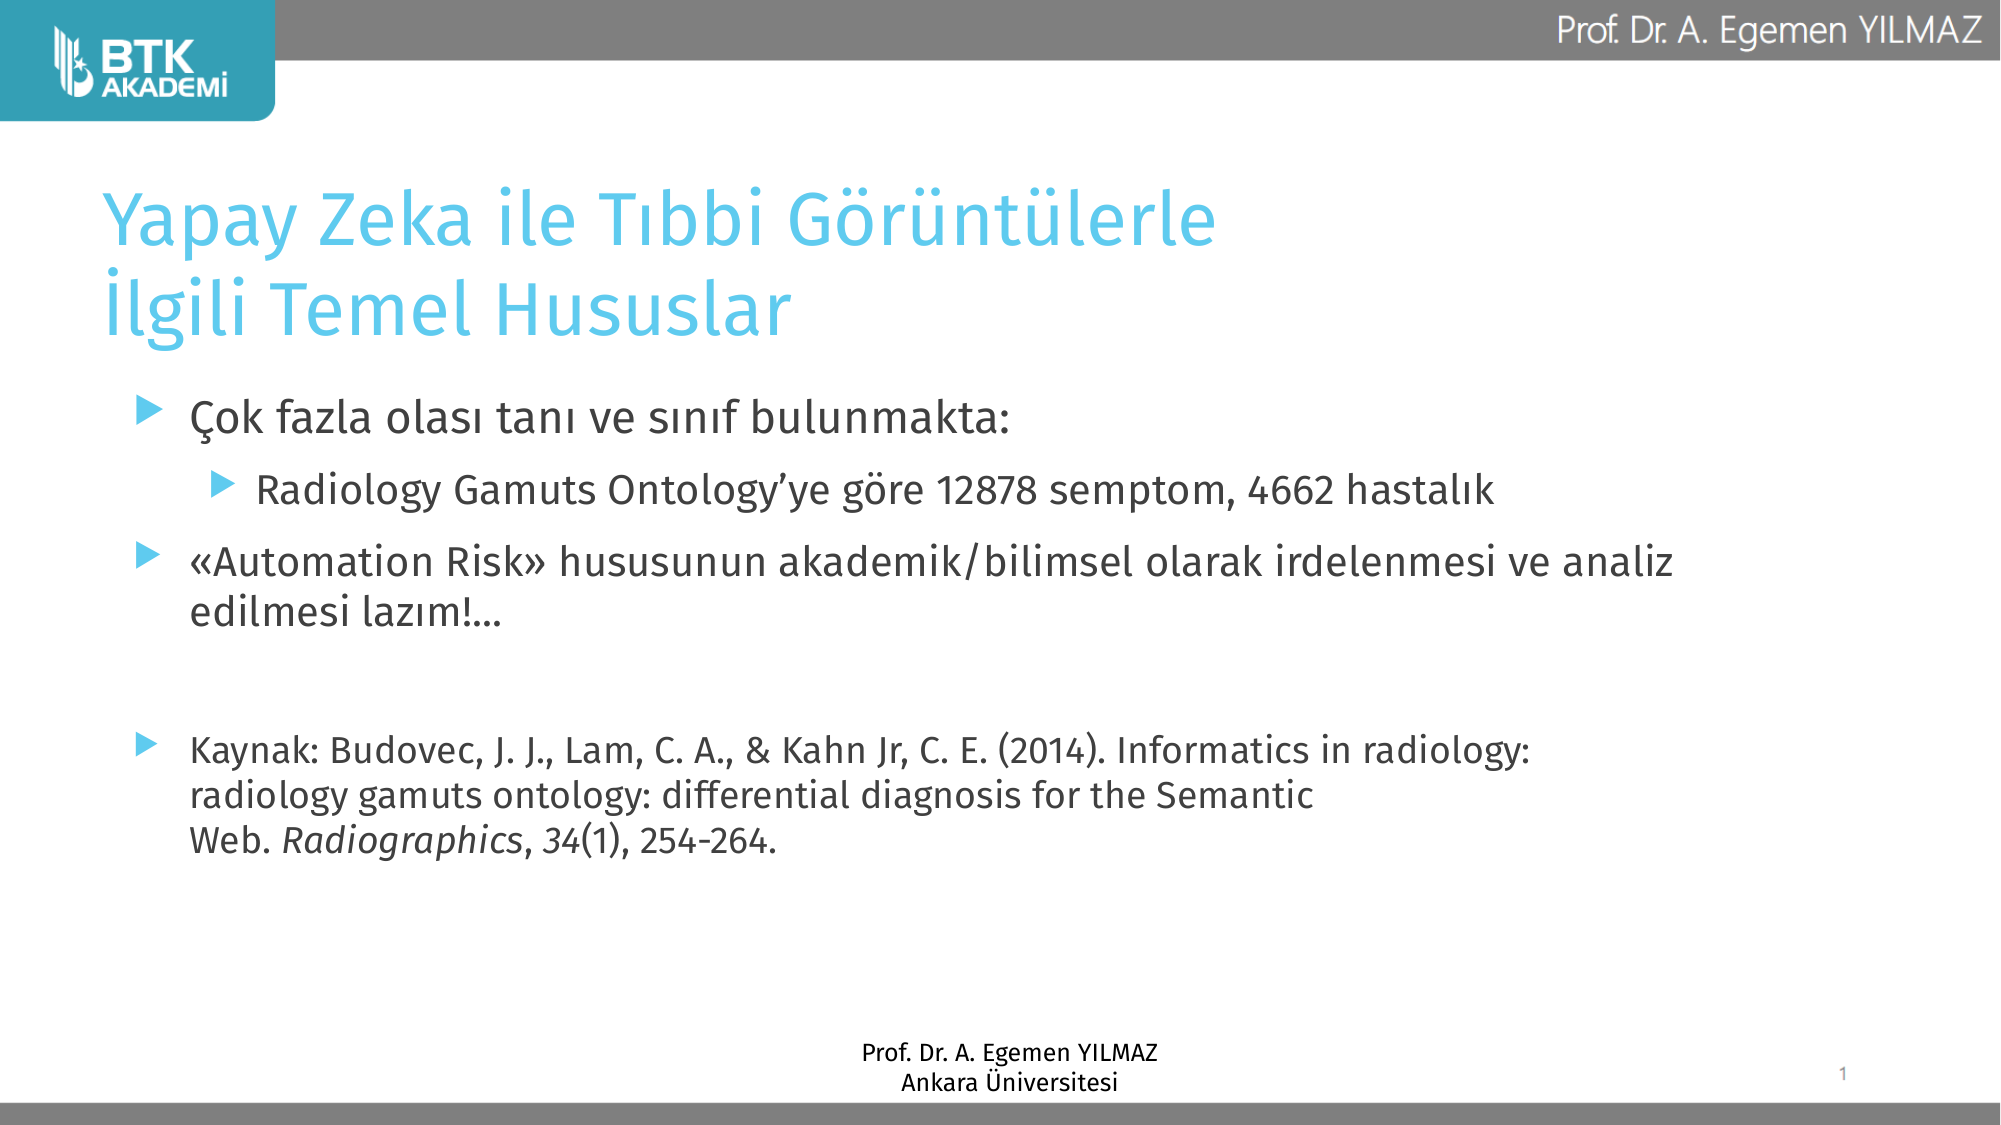

# Yapay Zeka ile Tıbbi Görüntülerle İlgili Temel Hususlar
Çok fazla olası tanı ve sınıf bulunmakta:
Radiology Gamuts Ontology’ye göre 12878 semptom, 4662 hastalık
«Automation Risk» hususunun akademik/bilimsel olarak irdelenmesi ve analiz edilmesi lazım!...

Kaynak: Budovec, J. J., Lam, C. A., & Kahn Jr, C. E. (2014). Informatics in radiology: radiology gamuts ontology: differential diagnosis for the Semantic Web. Radiographics, 34(1), 254-264.
Prof. Dr. A. Egemen YILMAZ
Ankara Üniversitesi